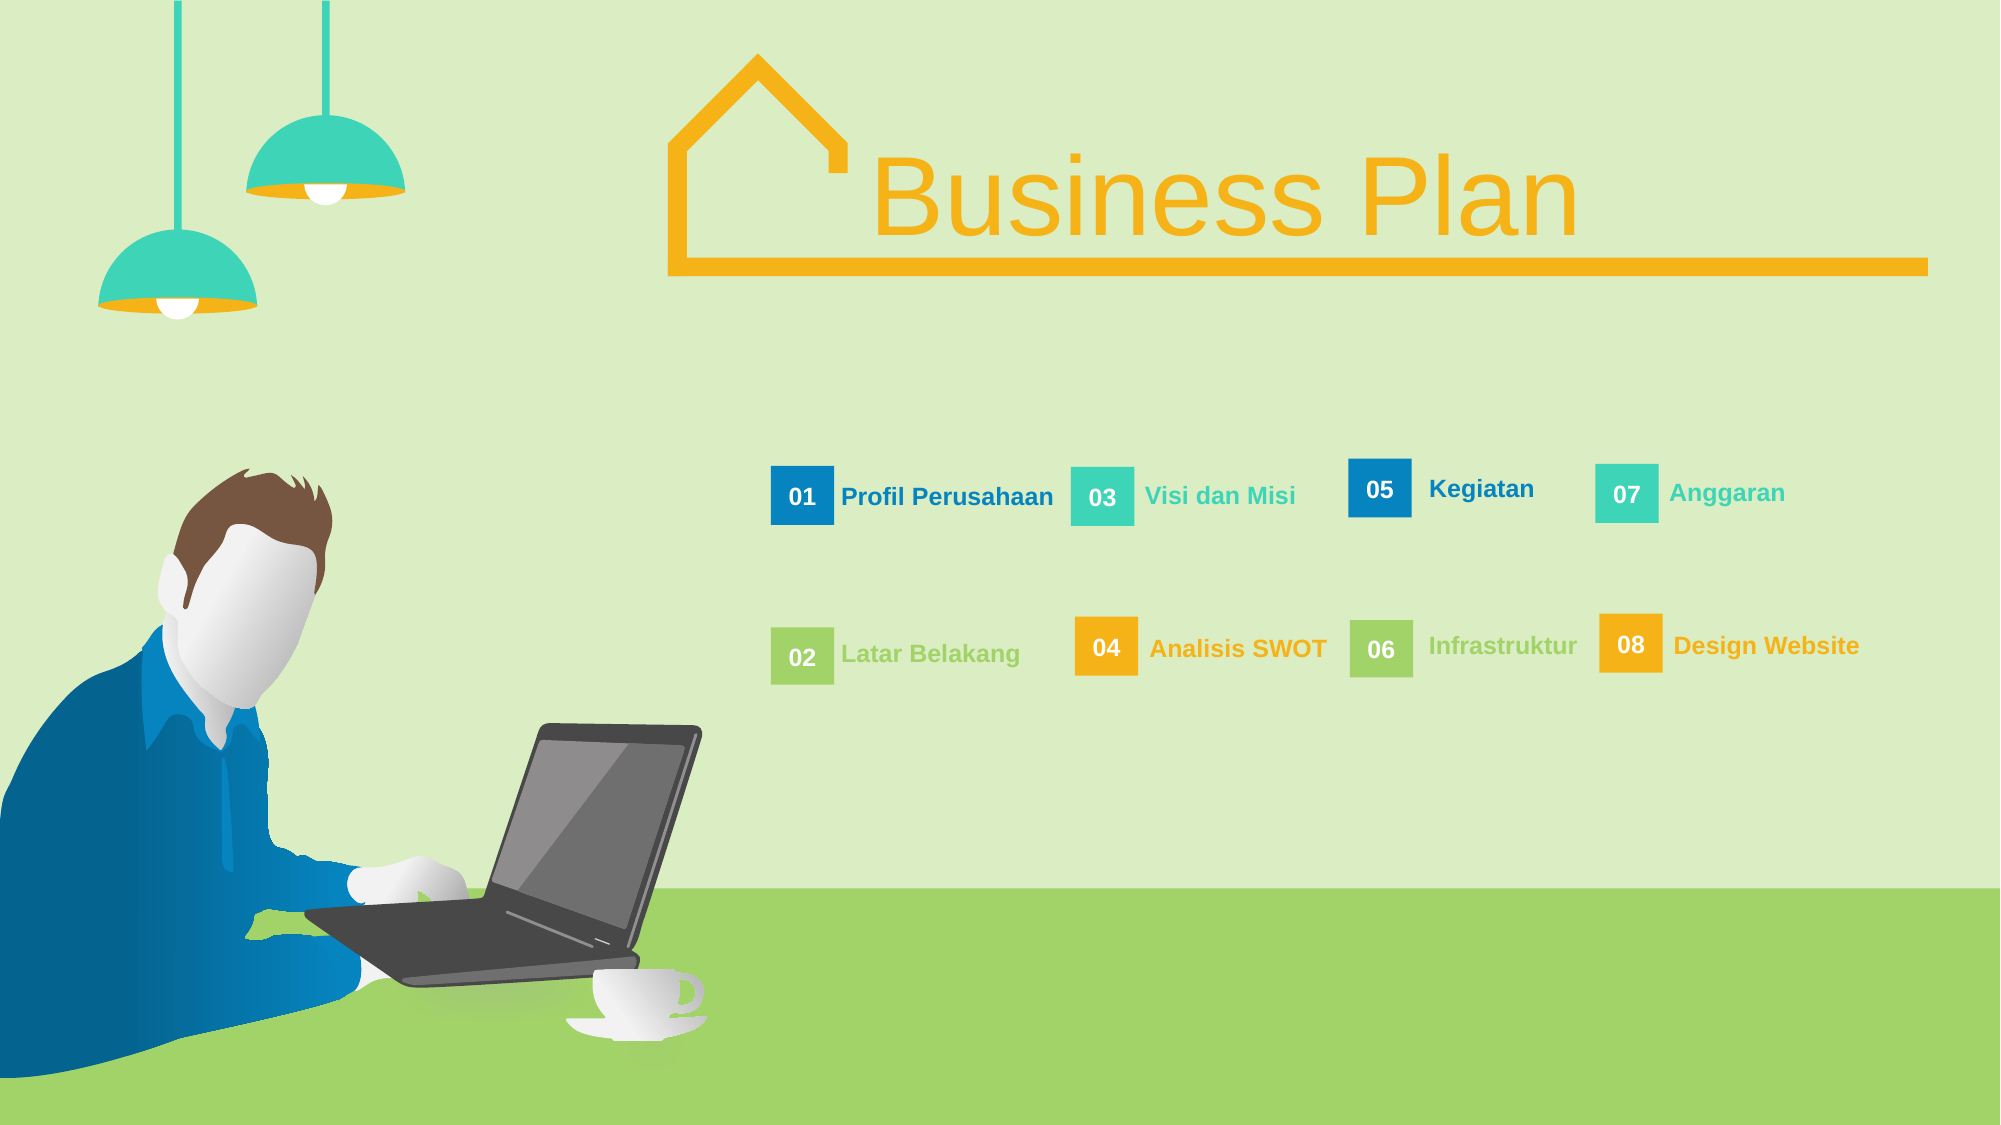

Business Plan

05
07
Kegiatan
01
03

Anggaran
Visi dan Misi
Profil Perusahaan
08
04
06
Design Website
Infrastruktur
Analisis SWOT
02
Latar Belakang